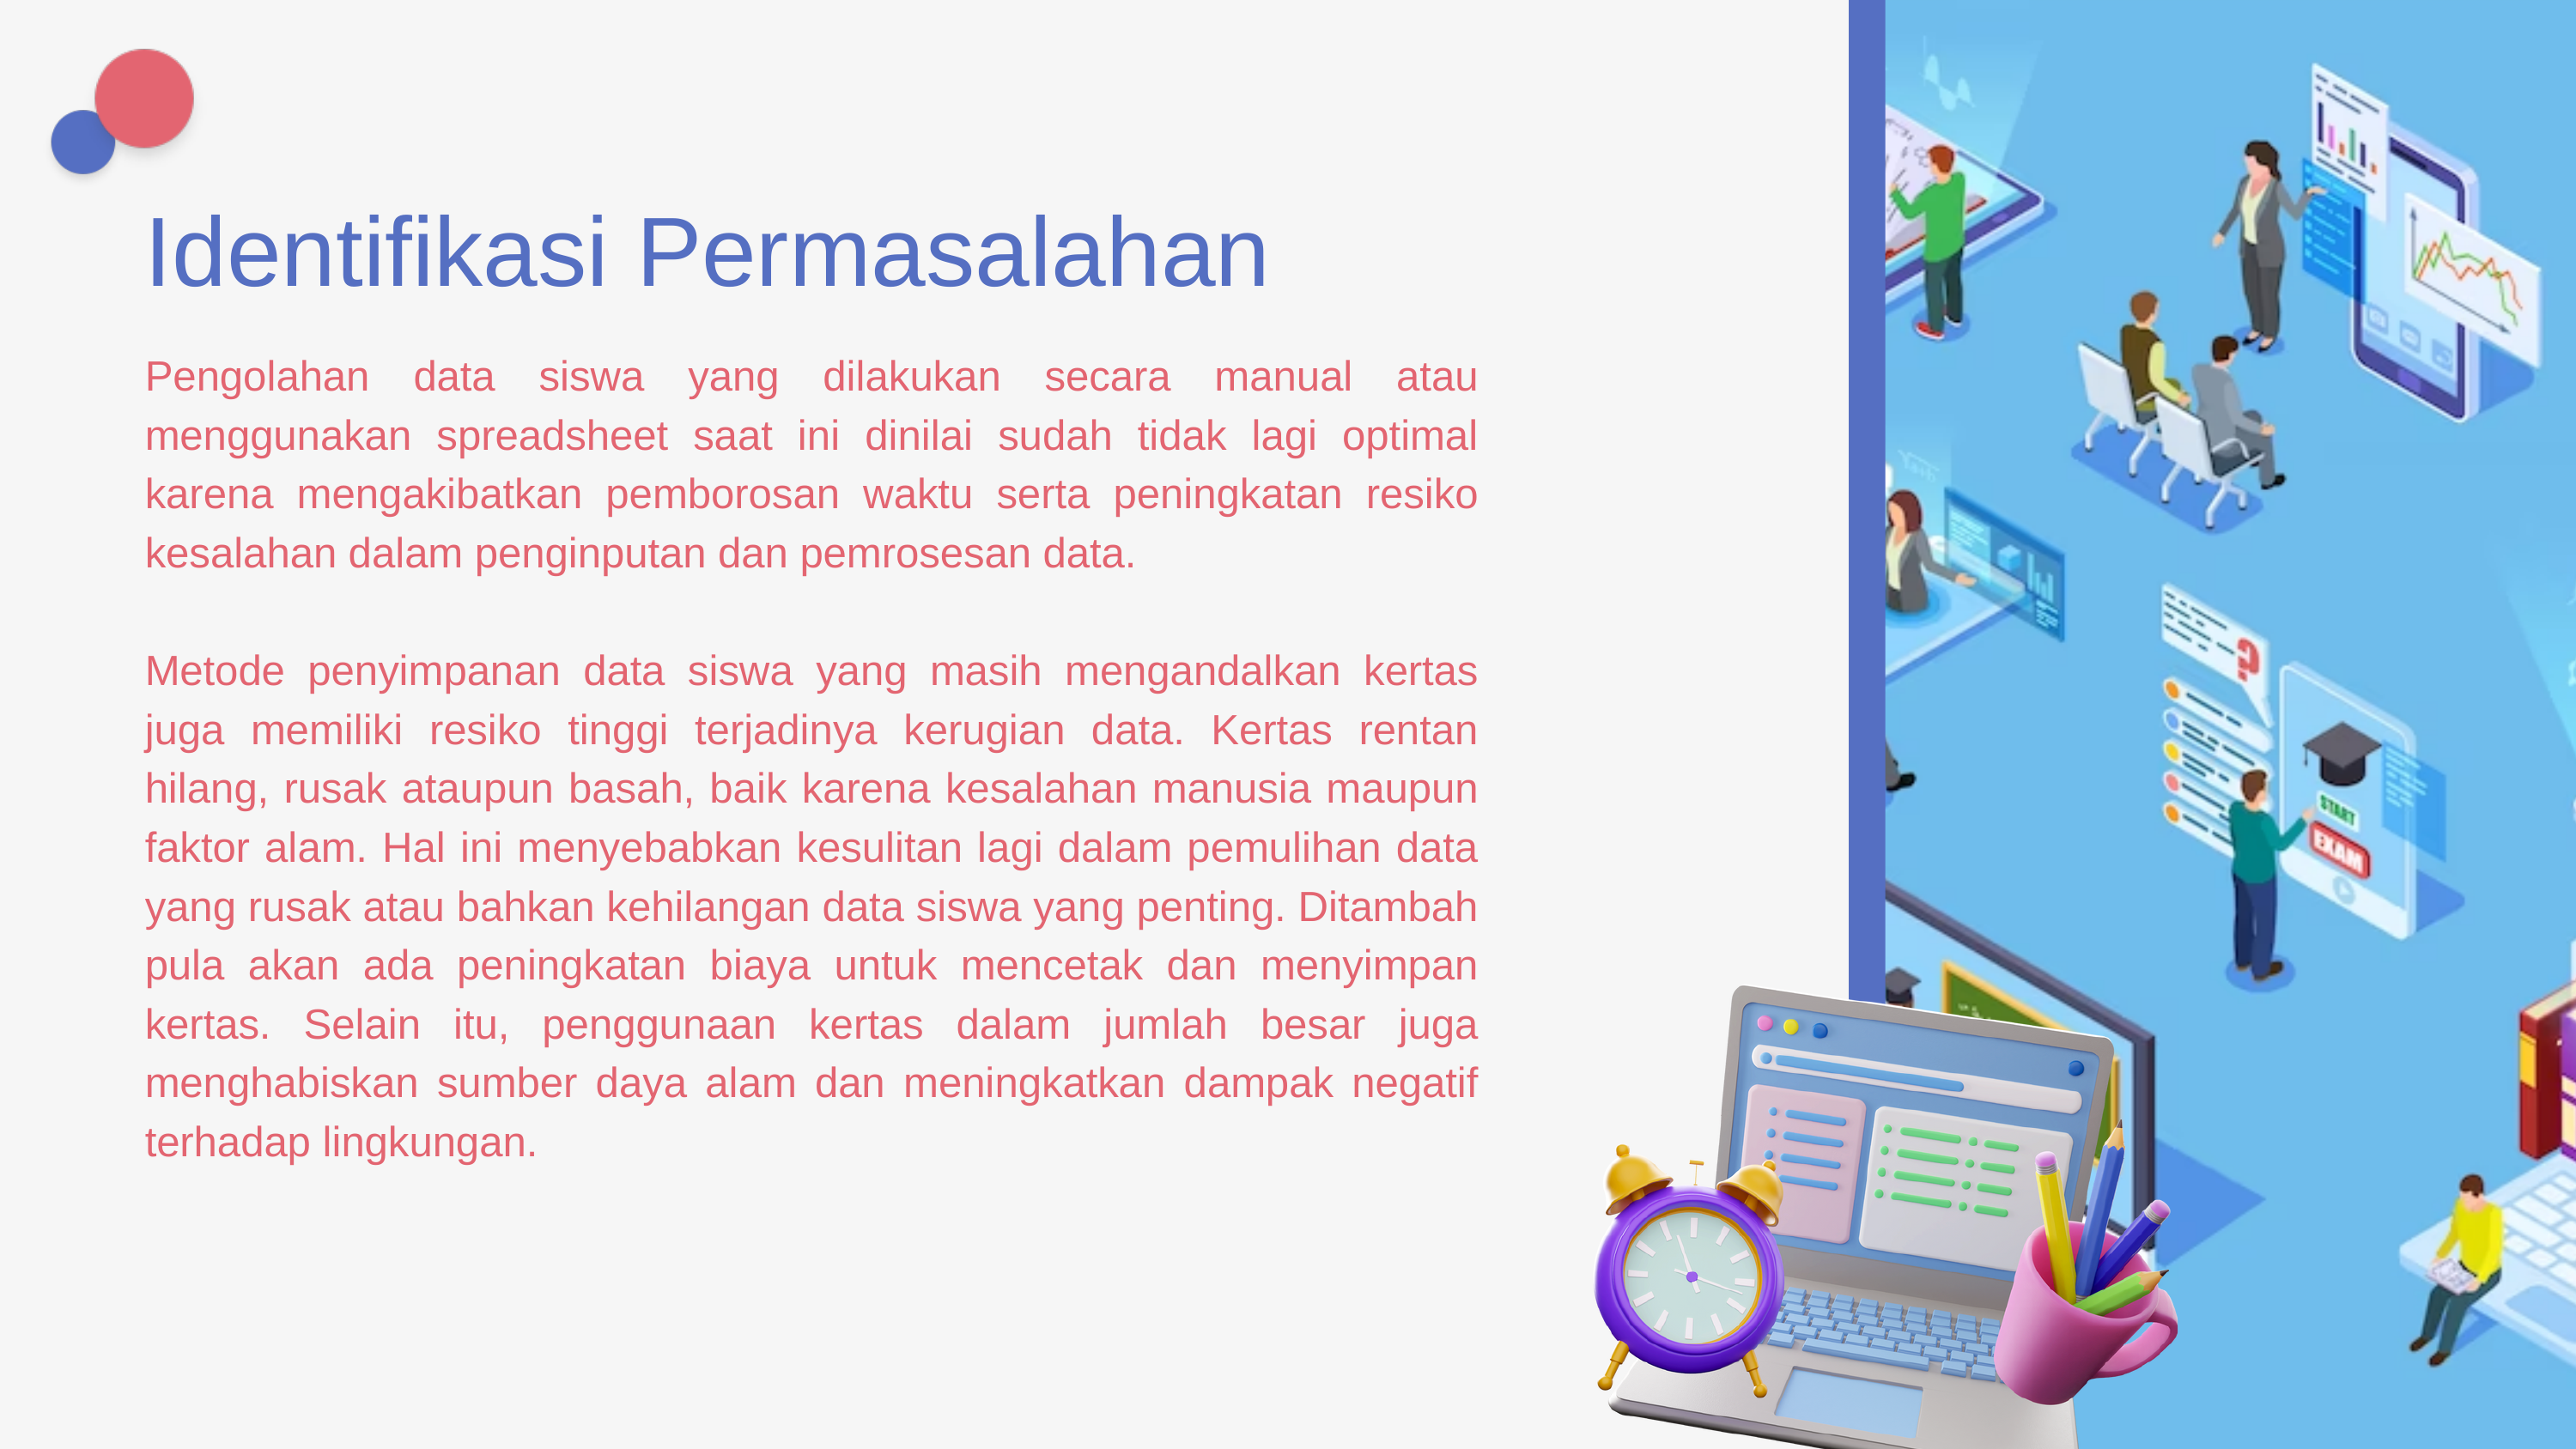

Identifikasi Permasalahan
Pengolahan data siswa yang dilakukan secara manual atau menggunakan spreadsheet saat ini dinilai sudah tidak lagi optimal karena mengakibatkan pemborosan waktu serta peningkatan resiko kesalahan dalam penginputan dan pemrosesan data.

Metode penyimpanan data siswa yang masih mengandalkan kertas juga memiliki resiko tinggi terjadinya kerugian data. Kertas rentan hilang, rusak ataupun basah, baik karena kesalahan manusia maupun faktor alam. Hal ini menyebabkan kesulitan lagi dalam pemulihan data yang rusak atau bahkan kehilangan data siswa yang penting. Ditambah pula akan ada peningkatan biaya untuk mencetak dan menyimpan kertas. Selain itu, penggunaan kertas dalam jumlah besar juga menghabiskan sumber daya alam dan meningkatkan dampak negatif terhadap lingkungan.